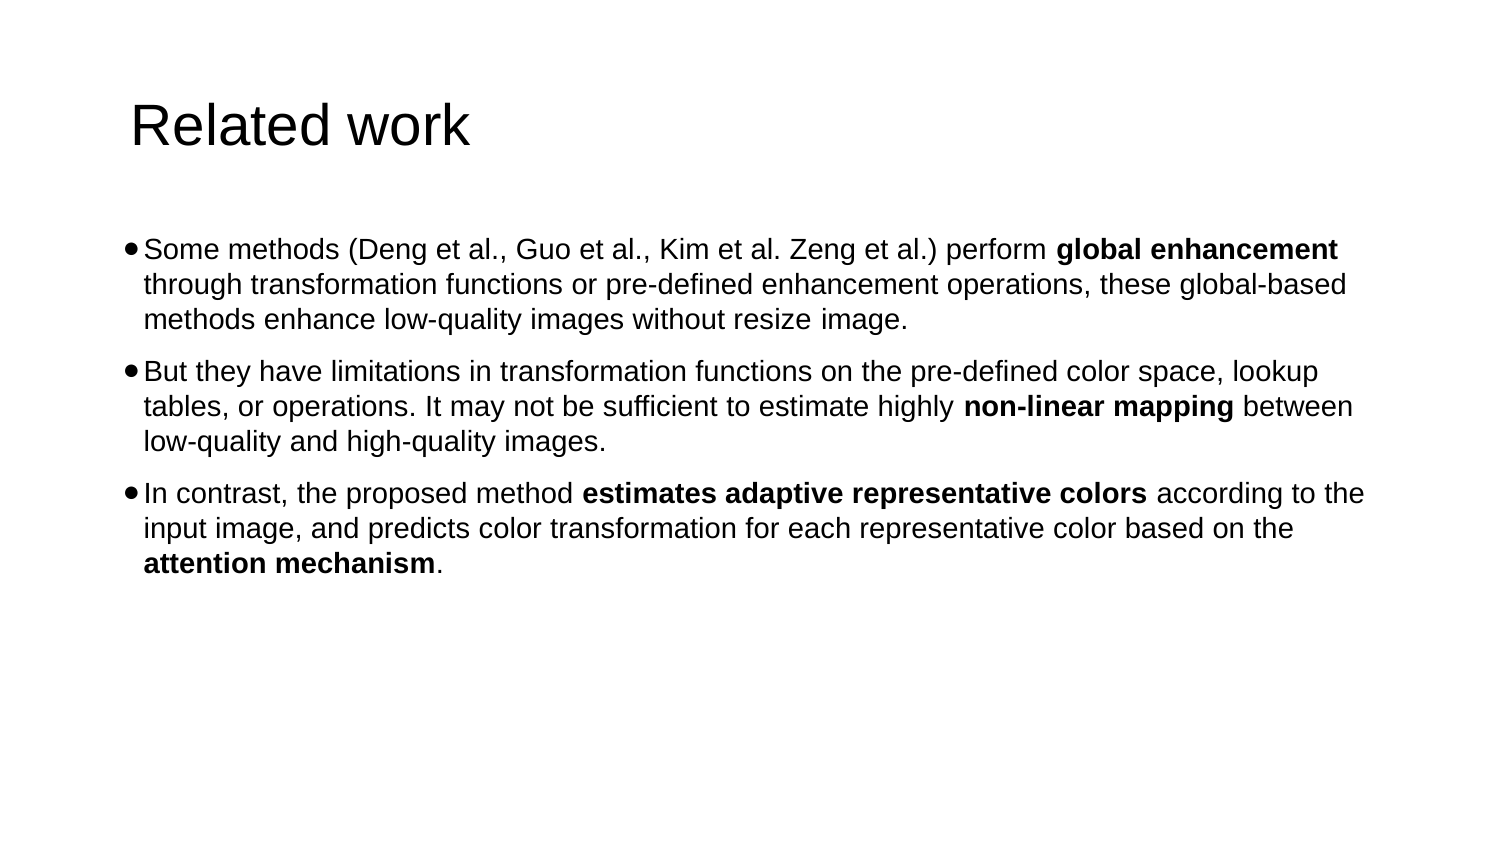

# Related work
Some methods (Deng et al., Guo et al., Kim et al. Zeng et al.) perform global enhancement through transformation functions or pre-defined enhancement operations, these global-based methods enhance low-quality images without resize image.
But they have limitations in transformation functions on the pre-defined color space, lookup tables, or operations. It may not be sufficient to estimate highly non-linear mapping between low-quality and high-quality images.
In contrast, the proposed method estimates adaptive representative colors according to the input image, and predicts color transformation for each representative color based on the attention mechanism.